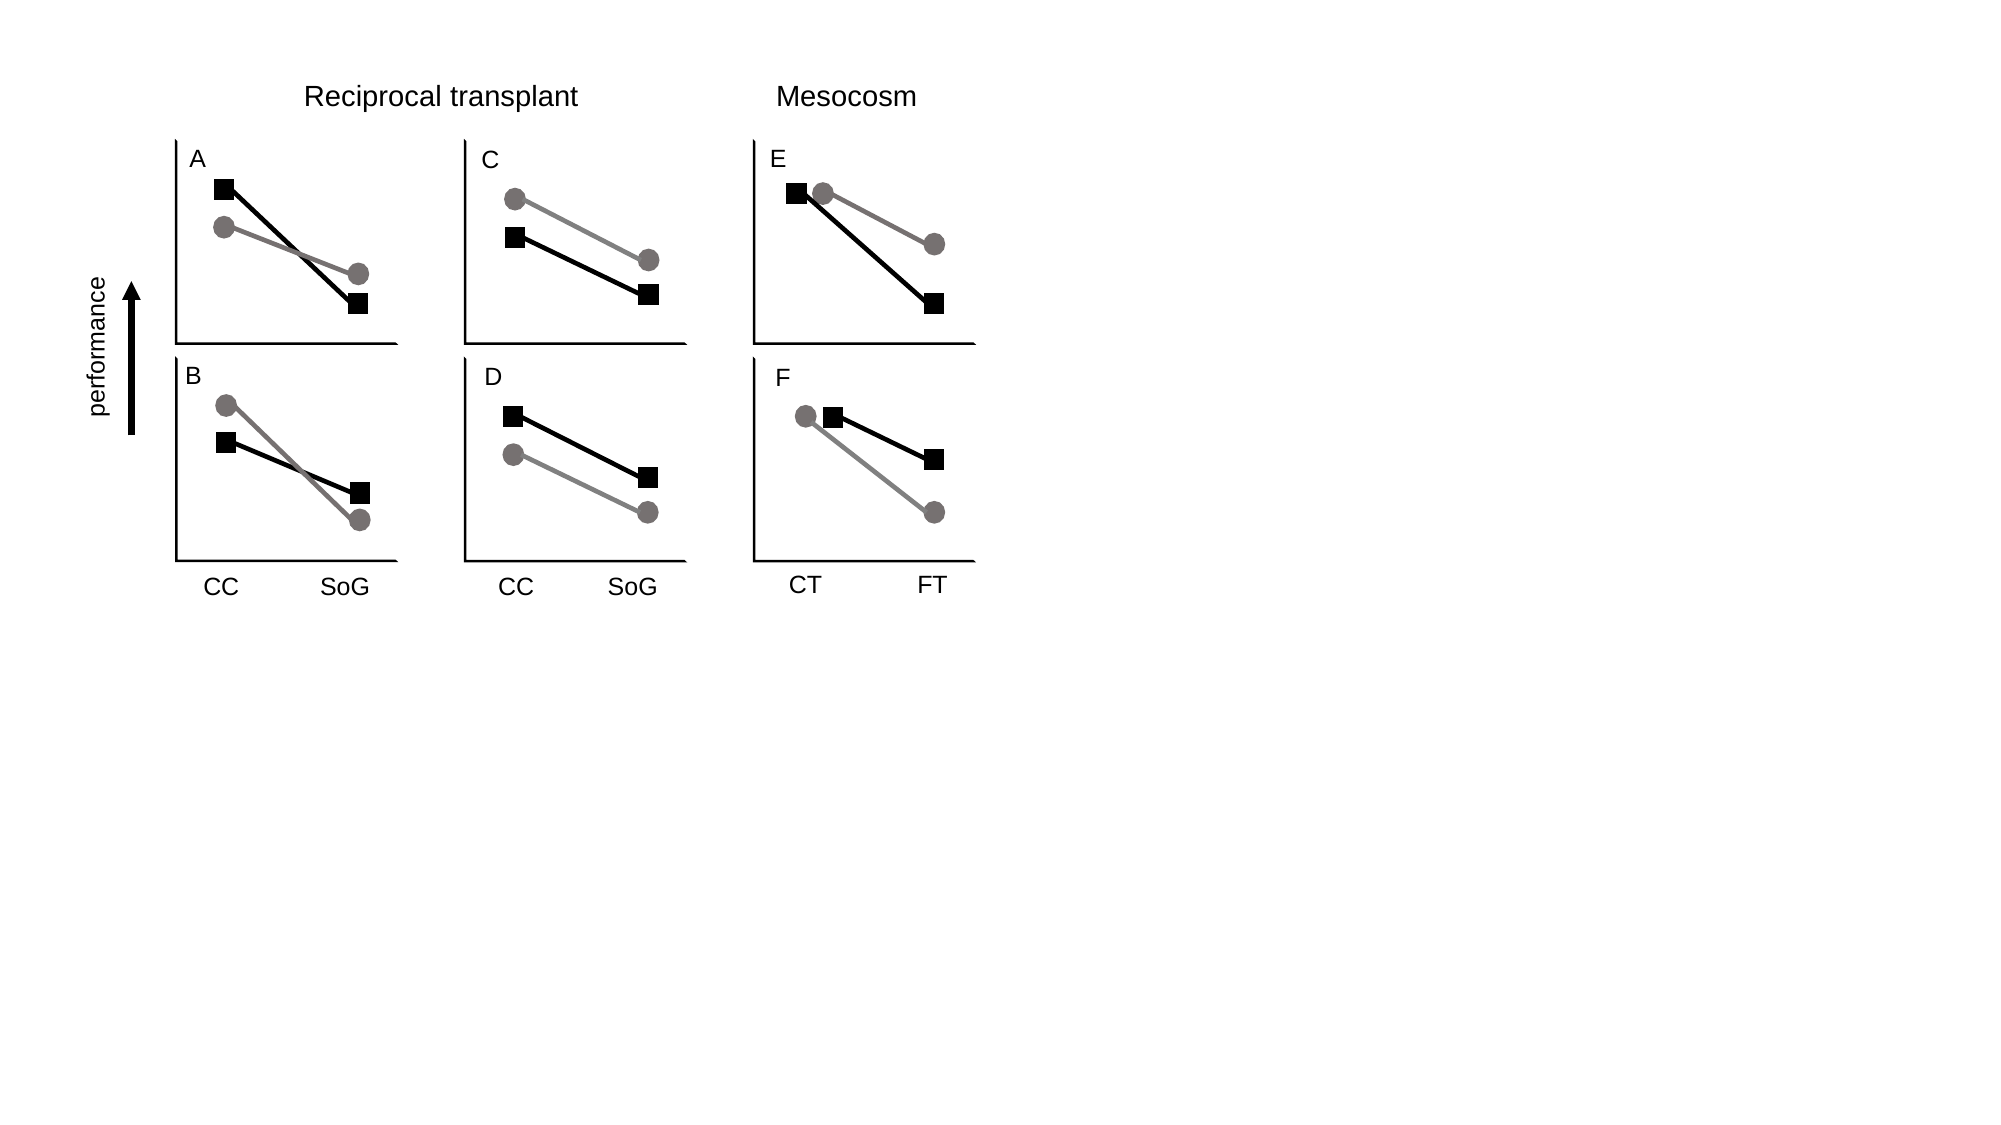

Reciprocal transplant
Mesocosm
A

E

C

performance
B
D

F

CT
FT
CC
SoG
CC
SoG